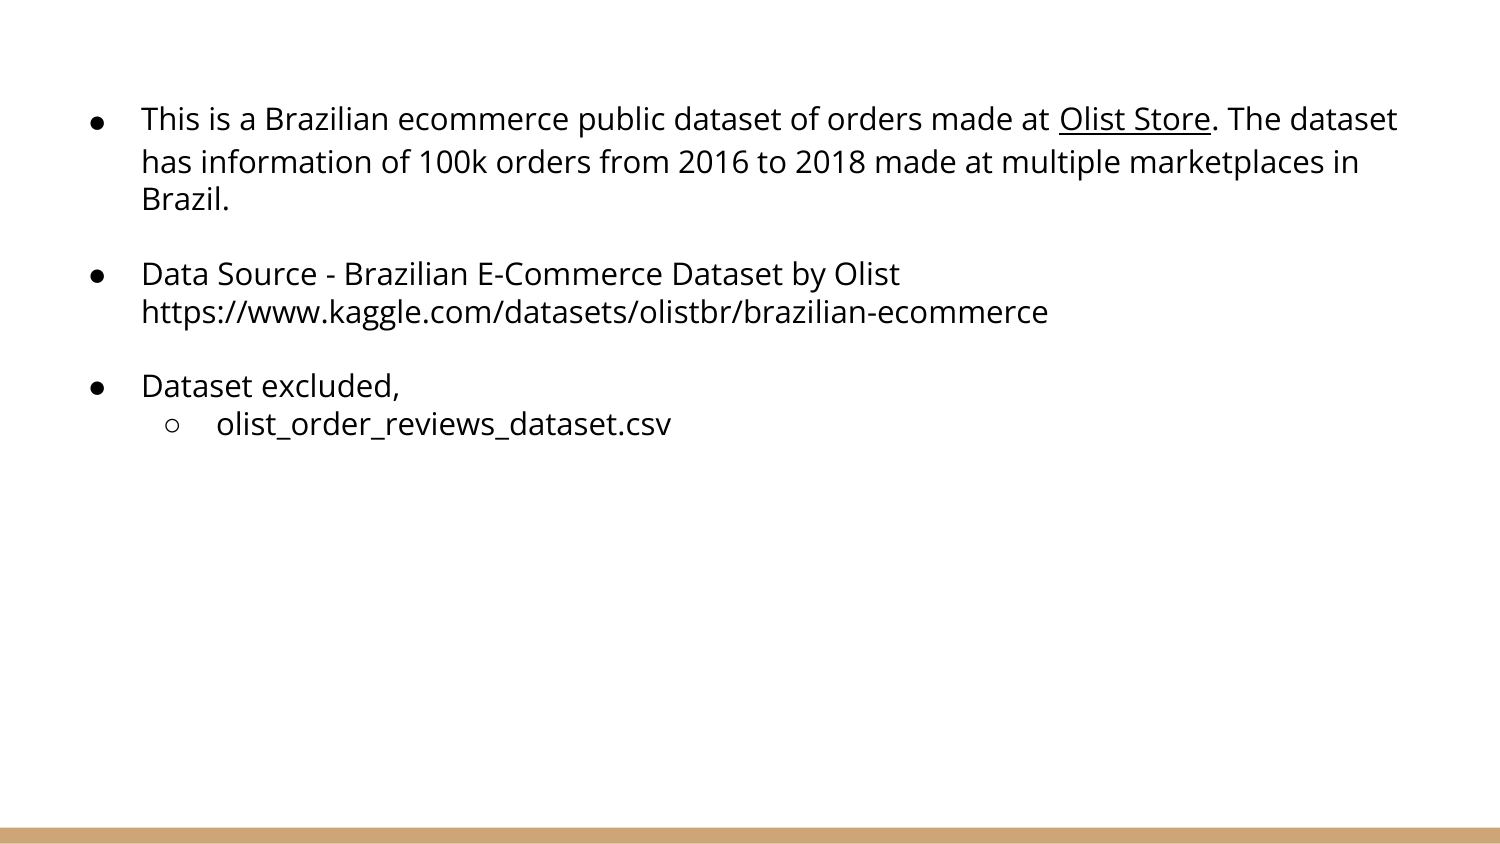

This is a Brazilian ecommerce public dataset of orders made at Olist Store. The dataset has information of 100k orders from 2016 to 2018 made at multiple marketplaces in Brazil.

Data Source - Brazilian E-Commerce Dataset by Olist https://www.kaggle.com/datasets/olistbr/brazilian-ecommerce

Dataset excluded,
olist_order_reviews_dataset.csv